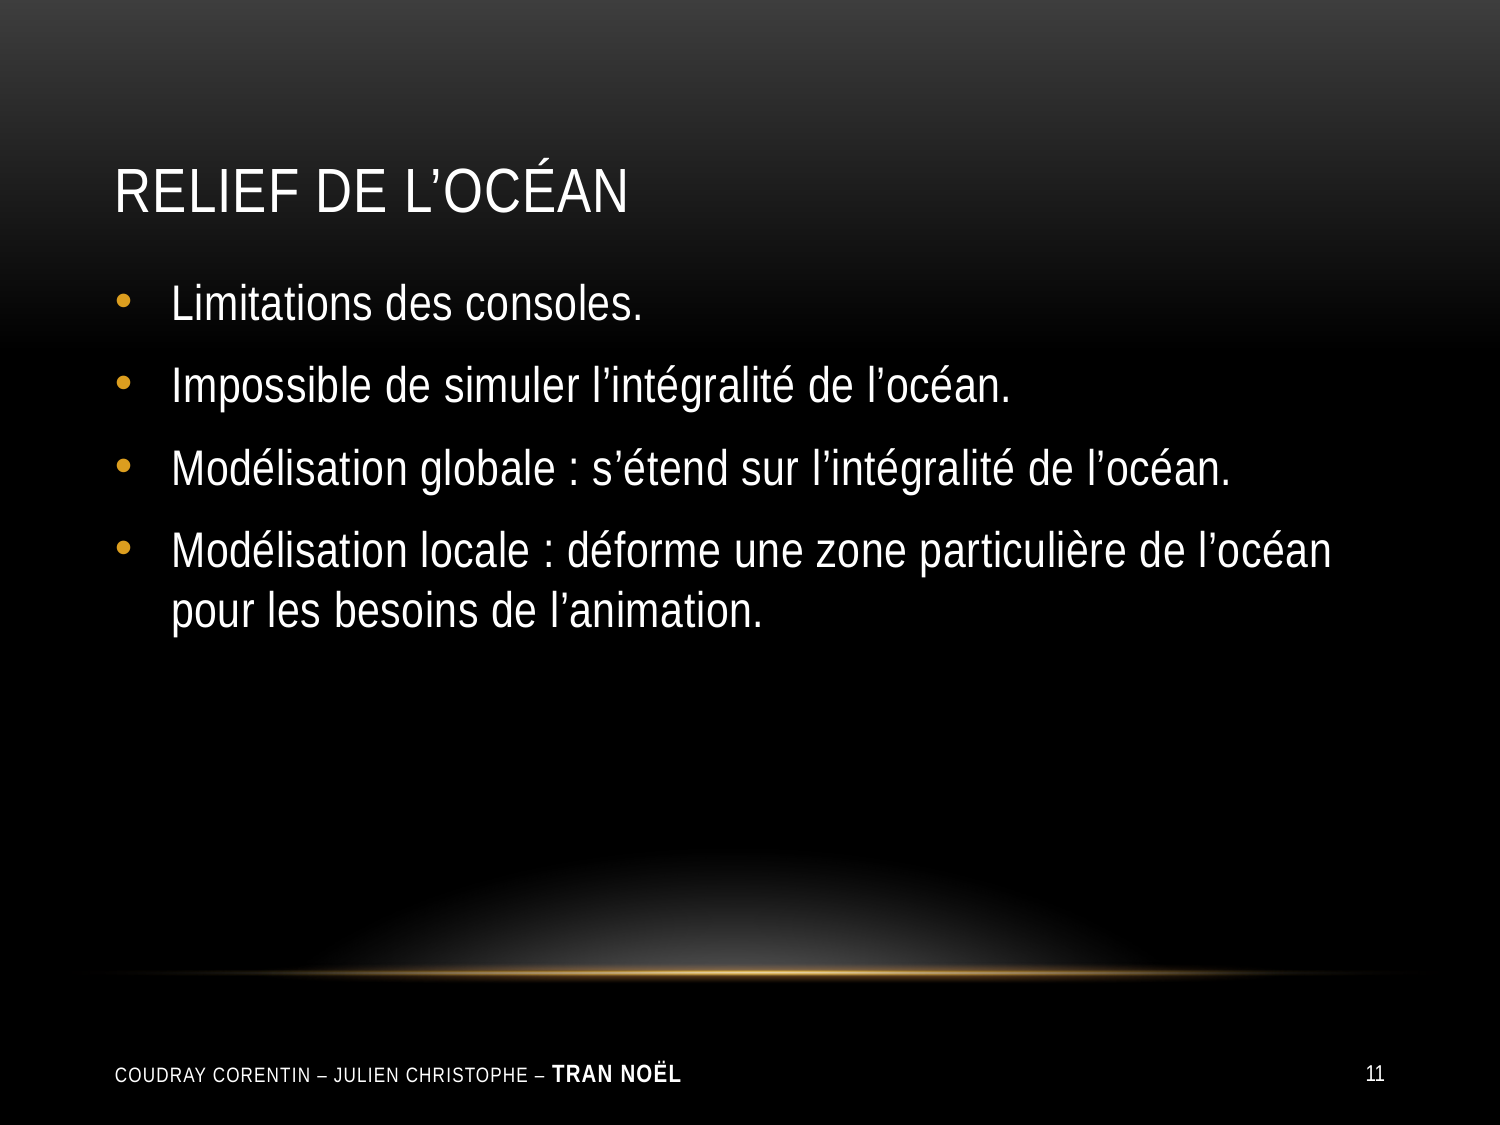

# Relief de l’océan
Limitations des consoles.
Impossible de simuler l’intégralité de l’océan.
Modélisation globale : s’étend sur l’intégralité de l’océan.
Modélisation locale : déforme une zone particulière de l’océan pour les besoins de l’animation.

Coudray Corentin – Julien Christophe – Tran Noël
11